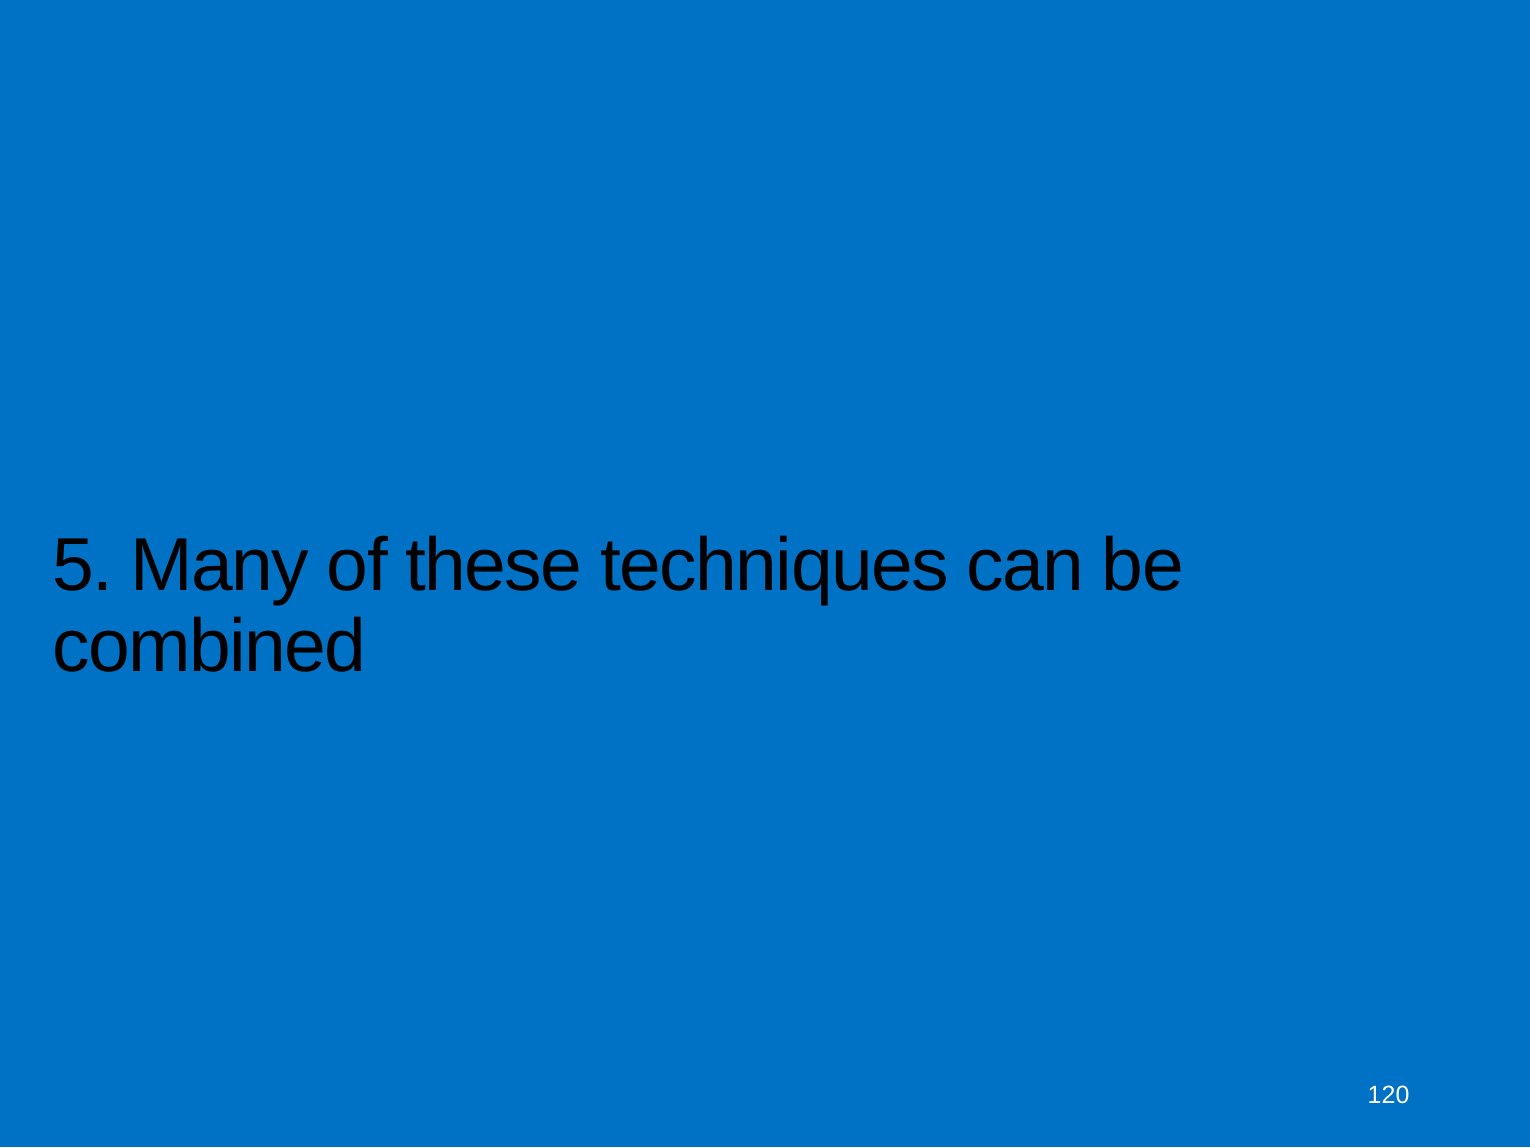

# 5. Many of these techniques can be combined
120